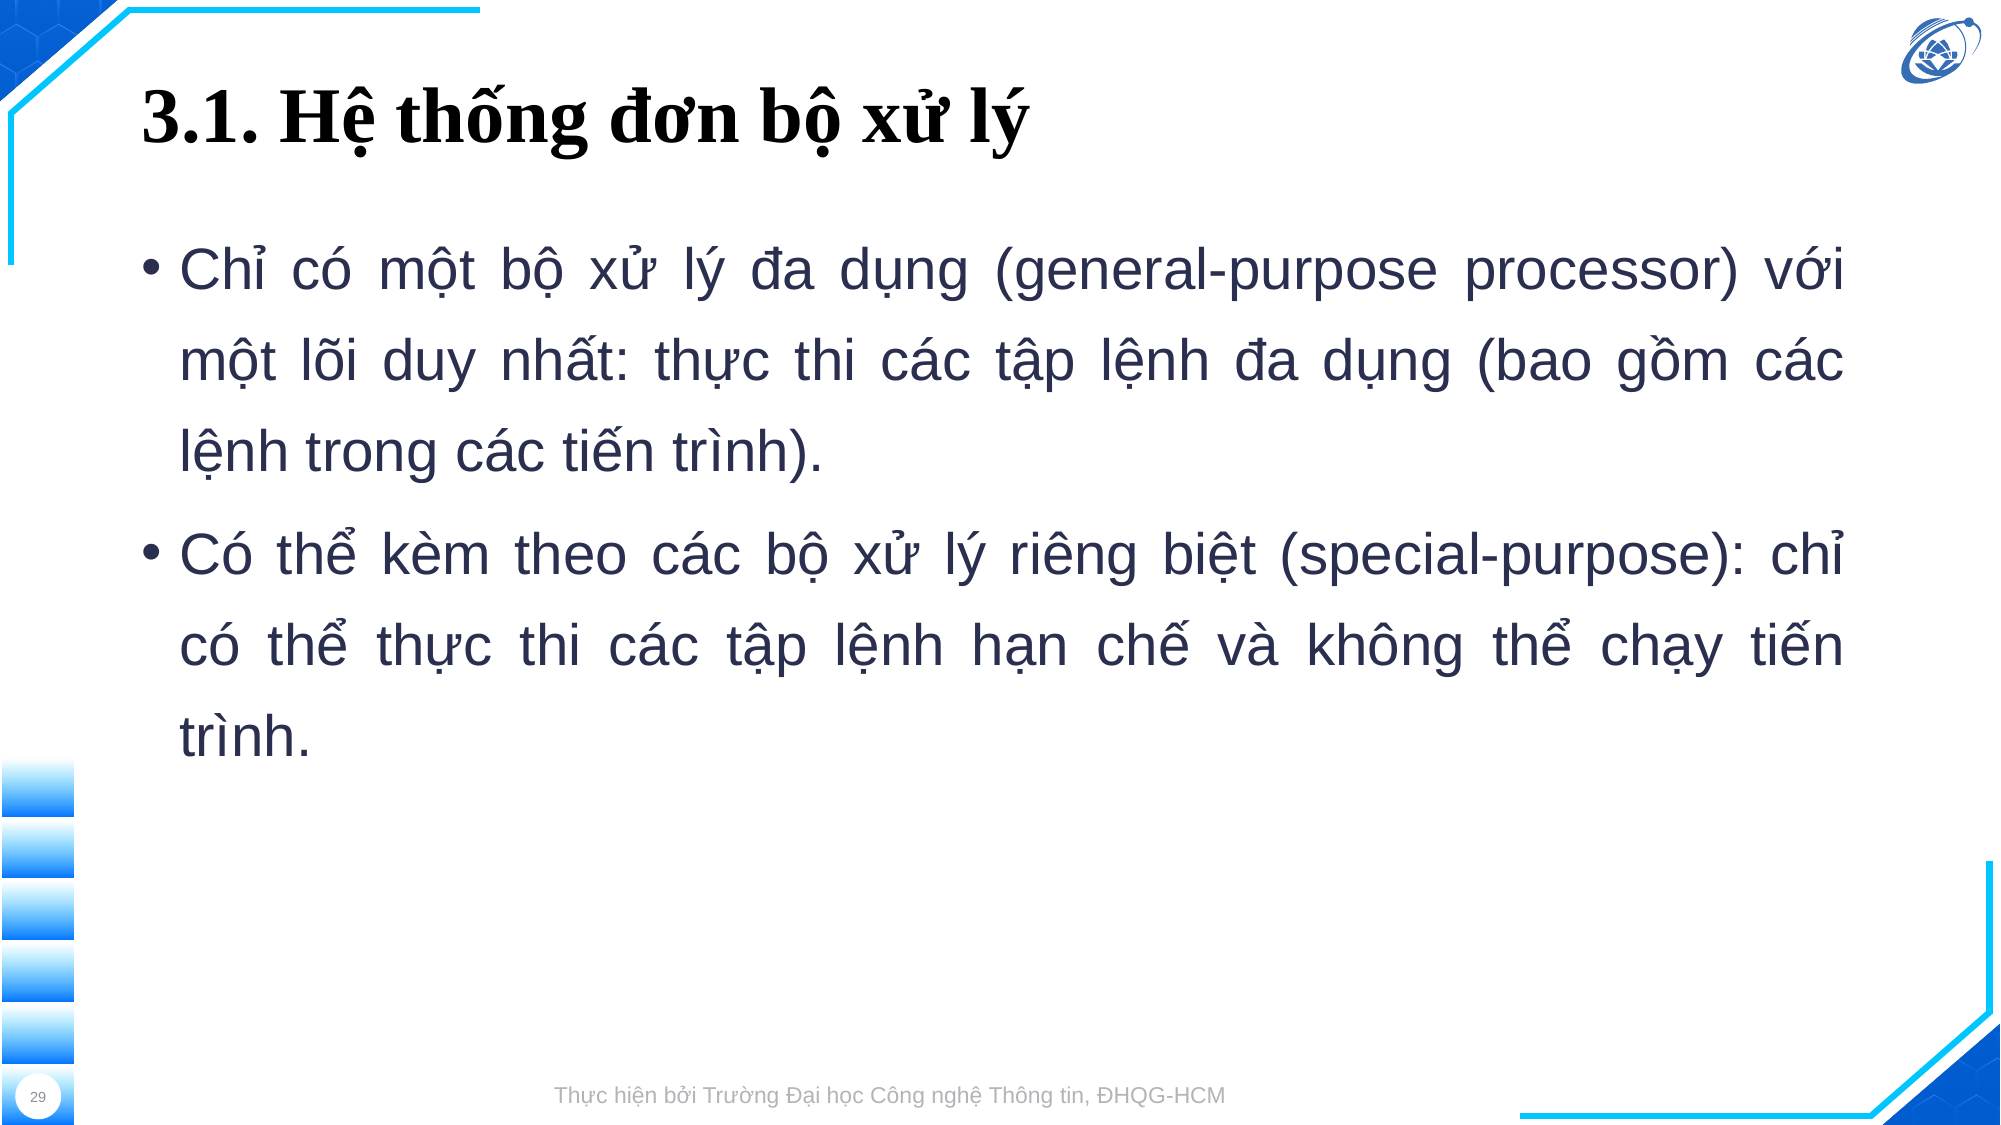

# 3.1. Hệ thống đơn bộ xử lý
Chỉ có một bộ xử lý đa dụng (general-purpose processor) với một lõi duy nhất: thực thi các tập lệnh đa dụng (bao gồm các lệnh trong các tiến trình).
Có thể kèm theo các bộ xử lý riêng biệt (special-purpose): chỉ có thể thực thi các tập lệnh hạn chế và không thể chạy tiến trình.
29
Thực hiện bởi Trường Đại học Công nghệ Thông tin, ĐHQG-HCM